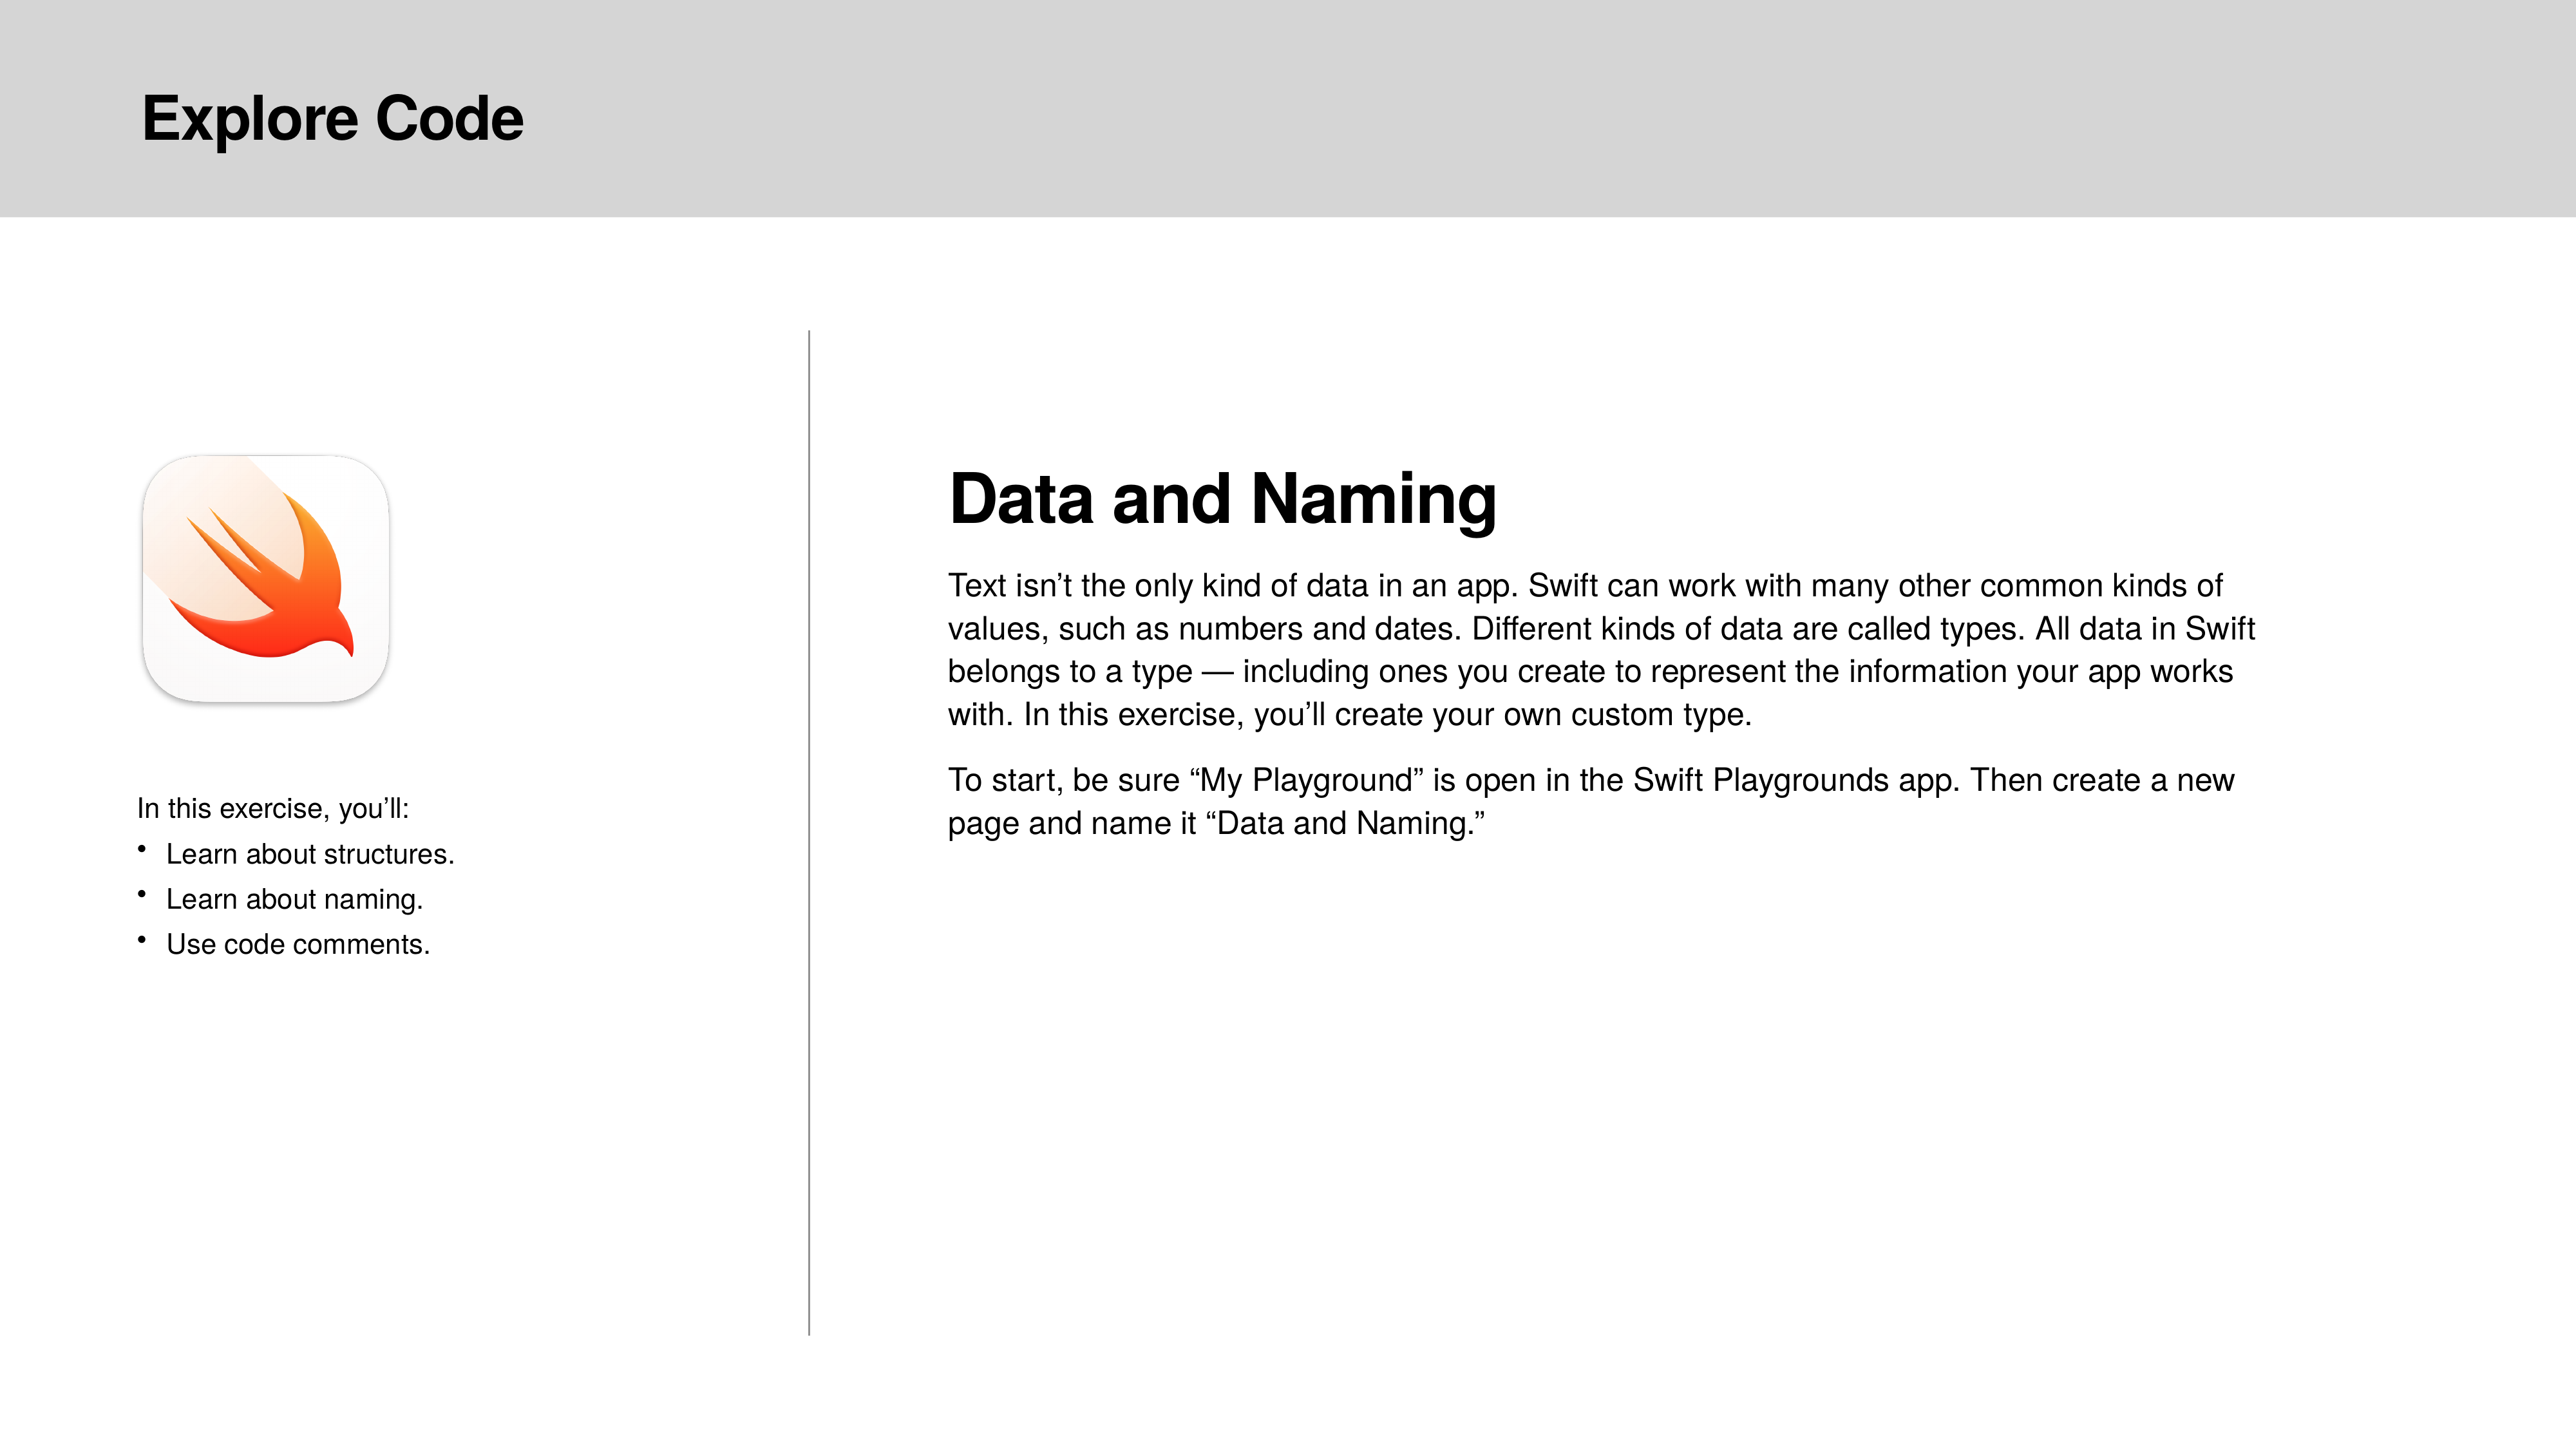

Data and Naming
Text isn’t the only kind of data in an app. Swift can work with many other common kinds of values, such as numbers and dates. Different kinds of data are called types. All data in Swift belongs to a type — including ones you create to represent the information your app works with. In this exercise, you’ll create your own custom type.
To start, be sure “My Playground” is open in the Swift Playgrounds app. Then create a new page and name it “Data and Naming.”
In this exercise, you’ll:
Learn about structures.
Learn about naming.
Use code comments.
51